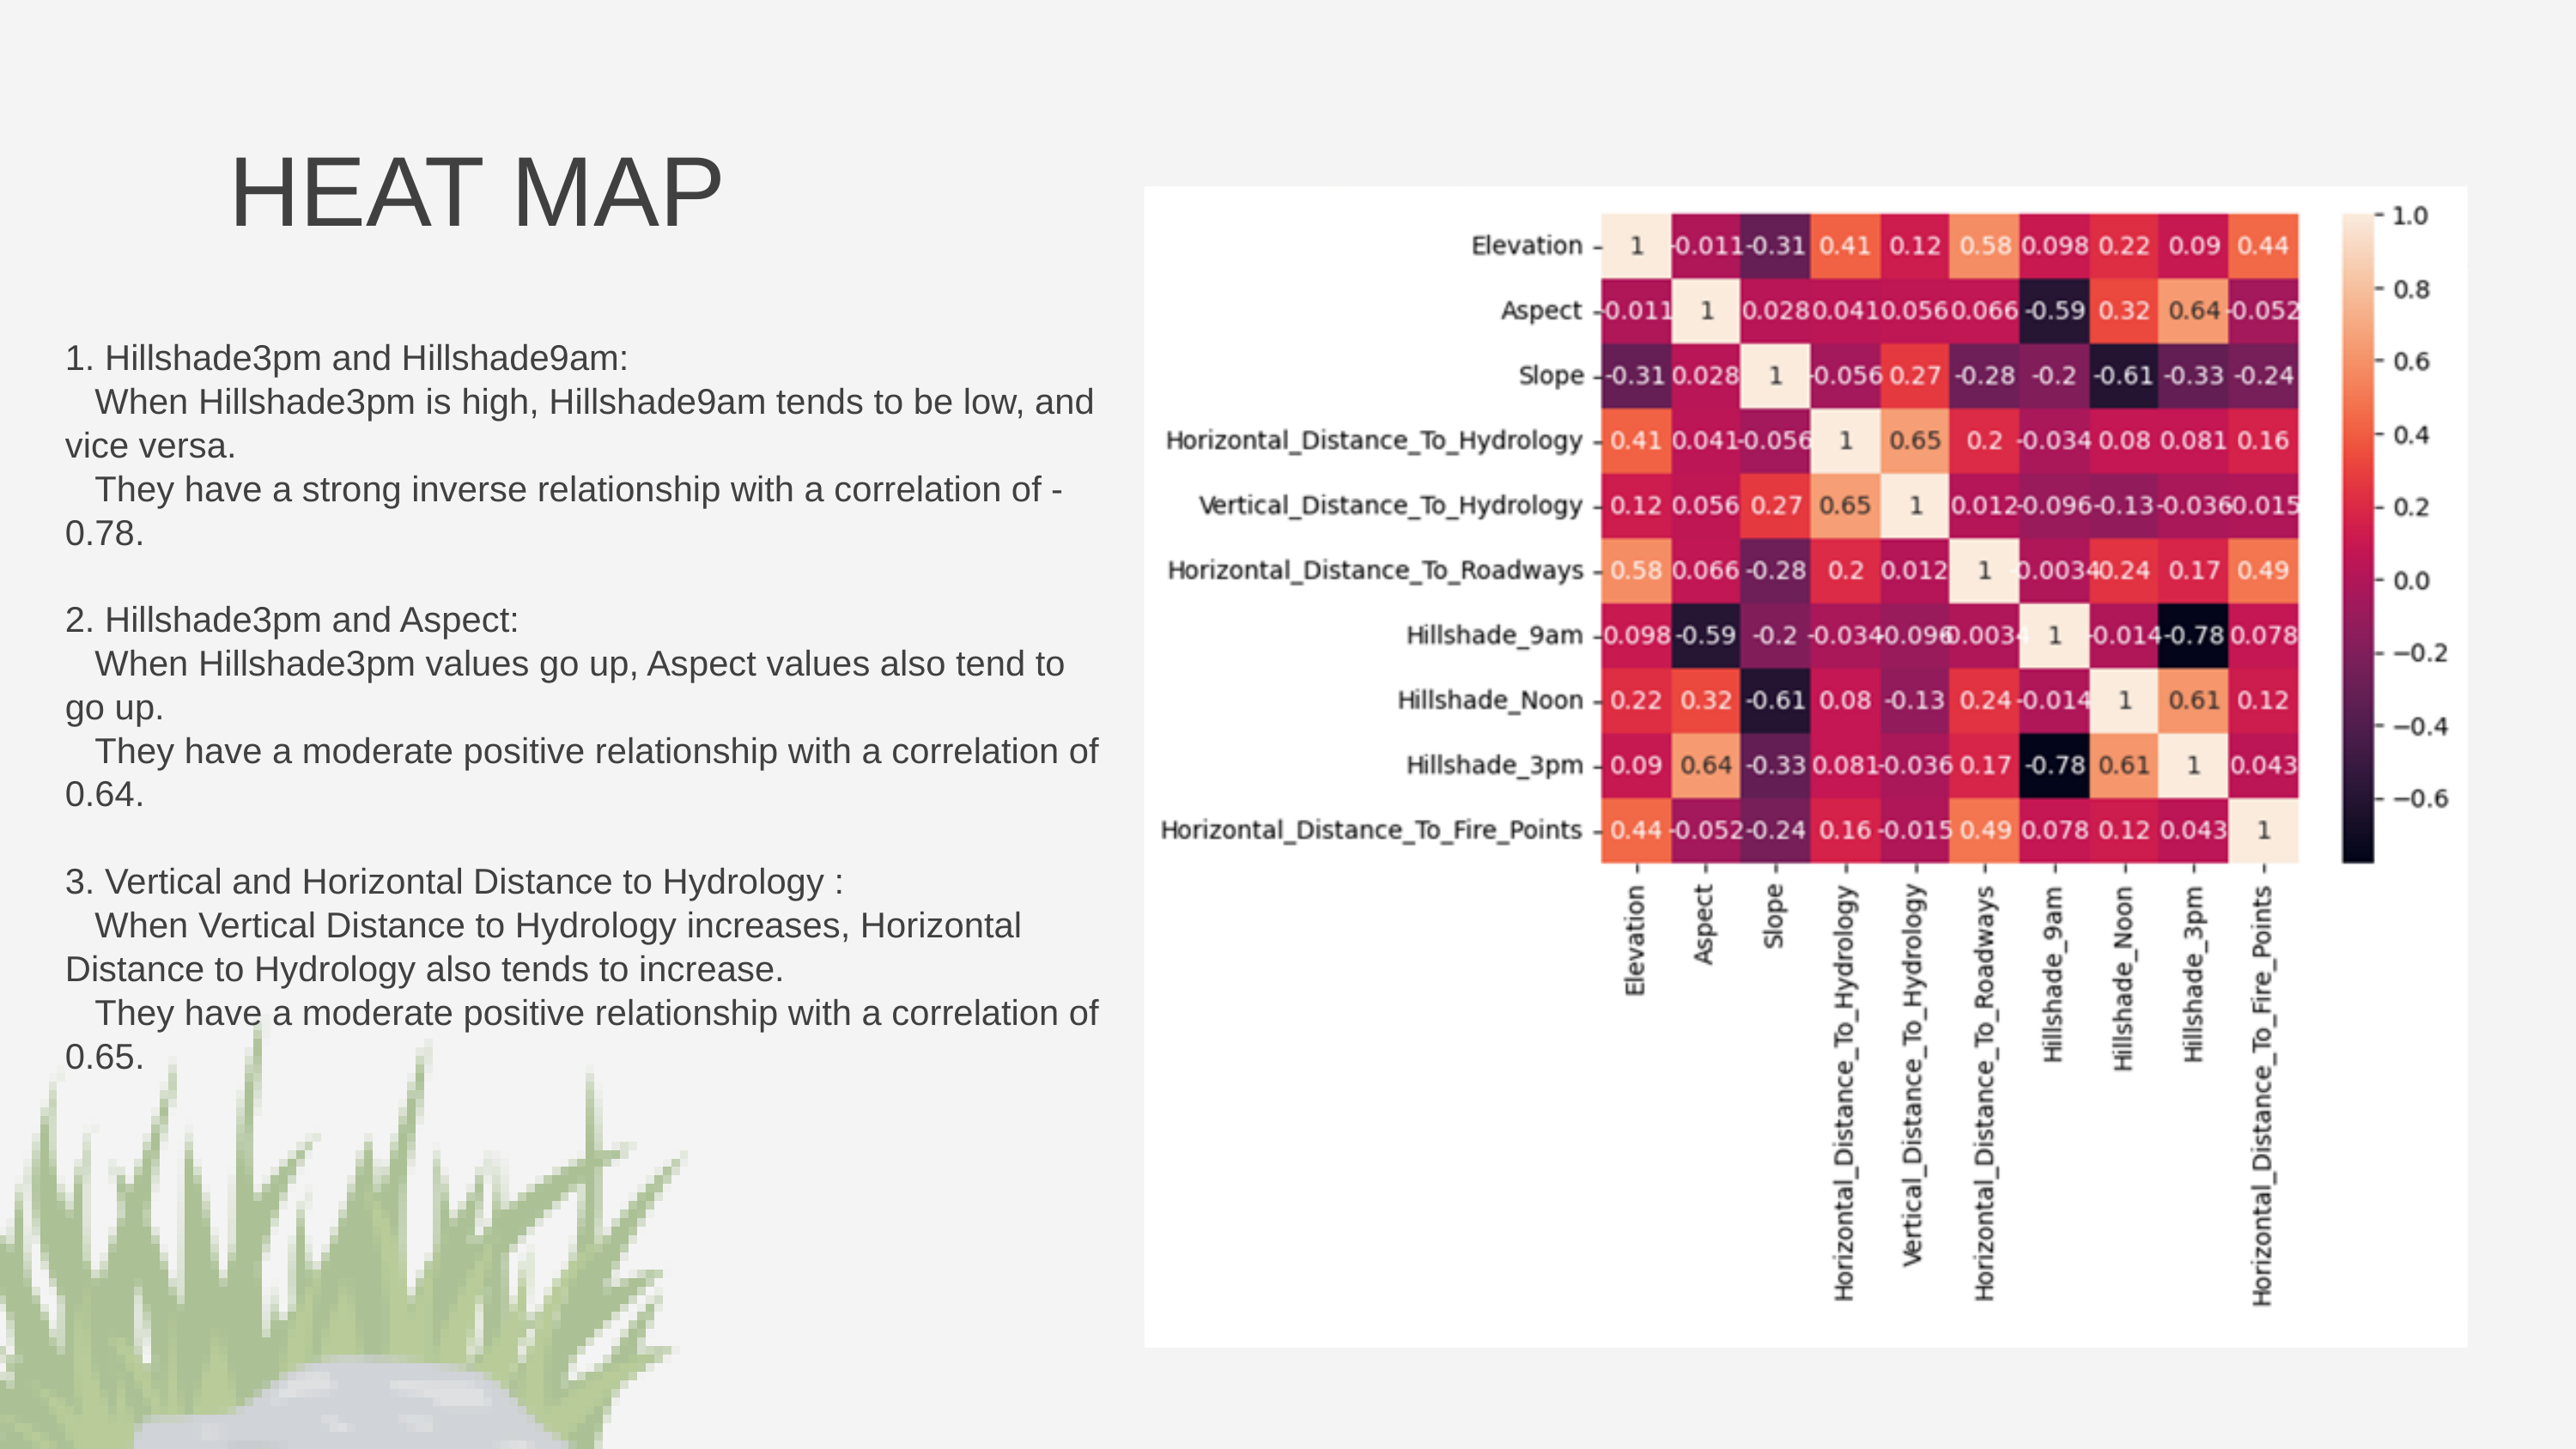

HEAT MAP

1. Hillshade3pm and Hillshade9am:
   When Hillshade3pm is high, Hillshade9am tends to be low, and vice versa.
   They have a strong inverse relationship with a correlation of -0.78.

2. Hillshade3pm and Aspect:
   When Hillshade3pm values go up, Aspect values also tend to go up.
   They have a moderate positive relationship with a correlation of 0.64.

3. Vertical and Horizontal Distance to Hydrology :
   When Vertical Distance to Hydrology increases, Horizontal Distance to Hydrology also tends to increase.
   They have a moderate positive relationship with a correlation of 0.65.